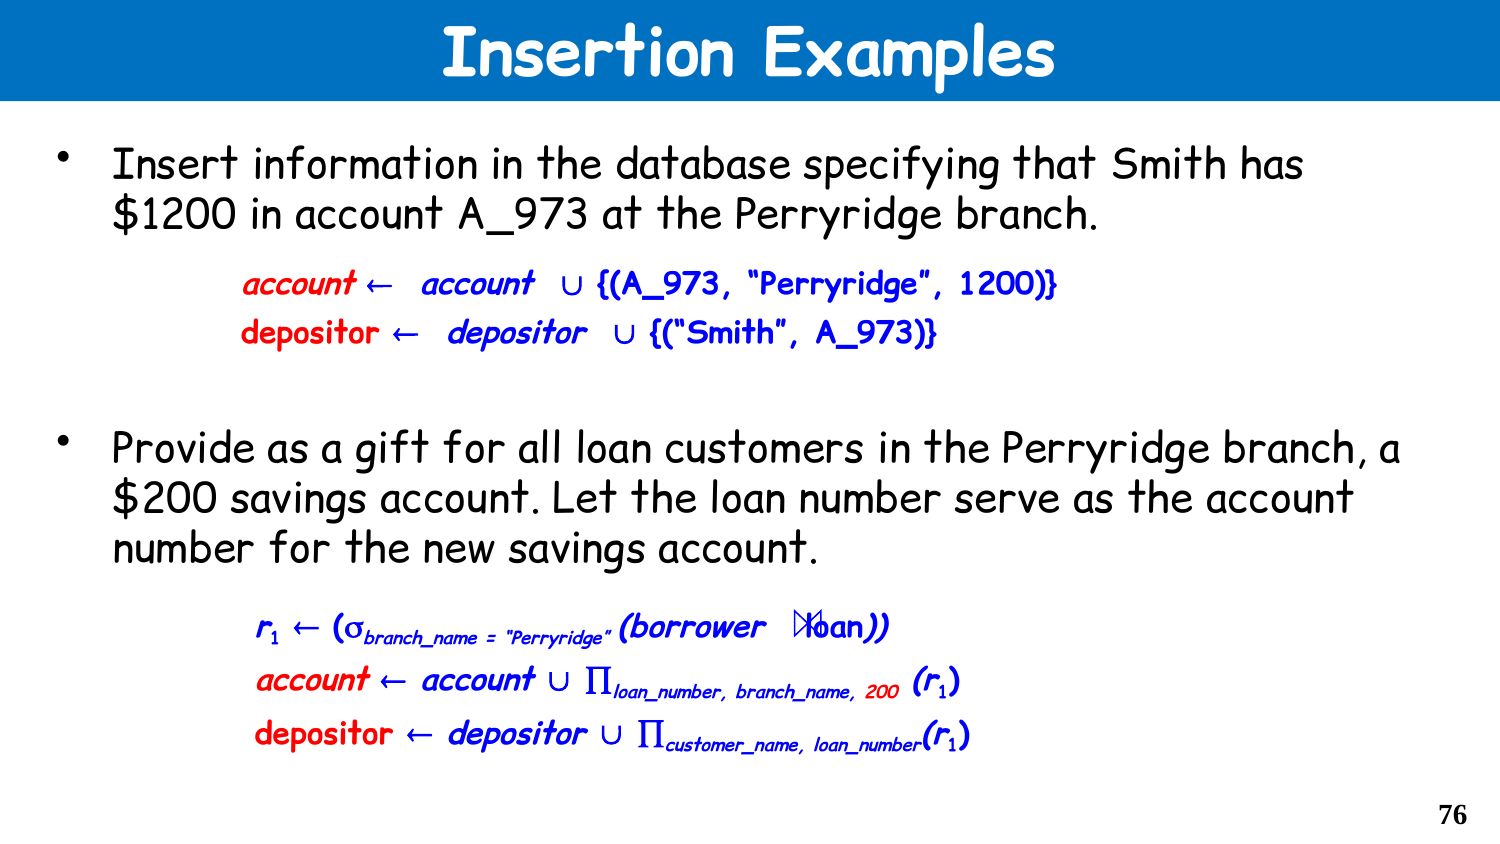

# Insertion Examples
Insert information in the database specifying that Smith has $1200 in account A_973 at the Perryridge branch.

Provide as a gift for all loan customers in the Perryridge branch, a $200 savings account. Let the loan number serve as the account number for the new savings account.

account ←  account  ∪ {(A_973, “Perryridge”, 1200)}
depositor ←  depositor  ∪ {(“Smith”, A_973)}
r1 ← (σbranch_name = “Perryridge” (borrower   loan))
account ← account ∪ ∏loan_number, branch_name, 200 (r1)
depositor ← depositor ∪ ∏customer_name, loan_number(r1)